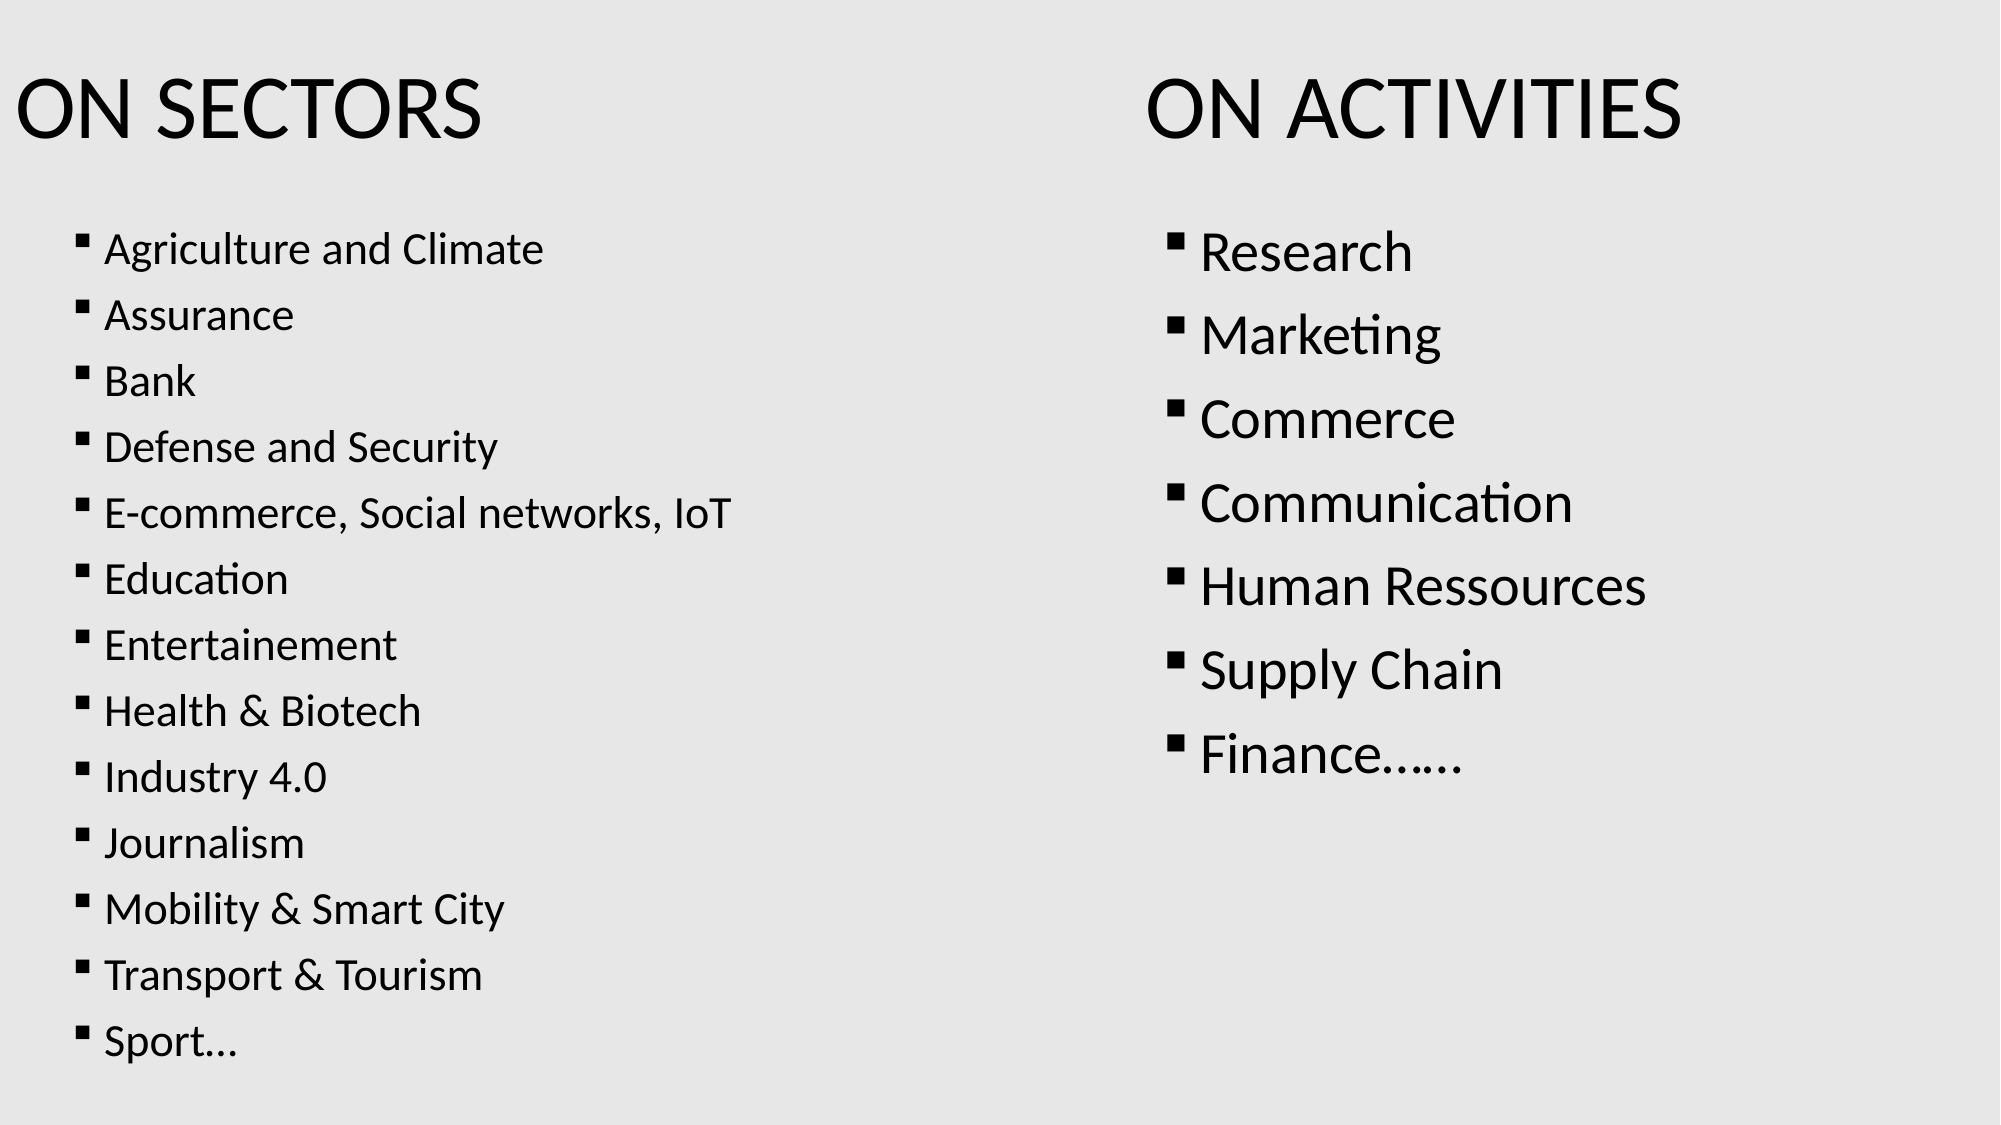

# ON SECTORS                                ON ACTIVITIES
Research
Marketing
Commerce
Communication
Human Ressources
Supply Chain
Finance……
Agriculture and Climate
Assurance
Bank
Defense and Security
E-commerce, Social networks, IoT
Education
Entertainement
Health & Biotech
Industry 4.0
Journalism
Mobility & Smart City
Transport & Tourism
Sport…